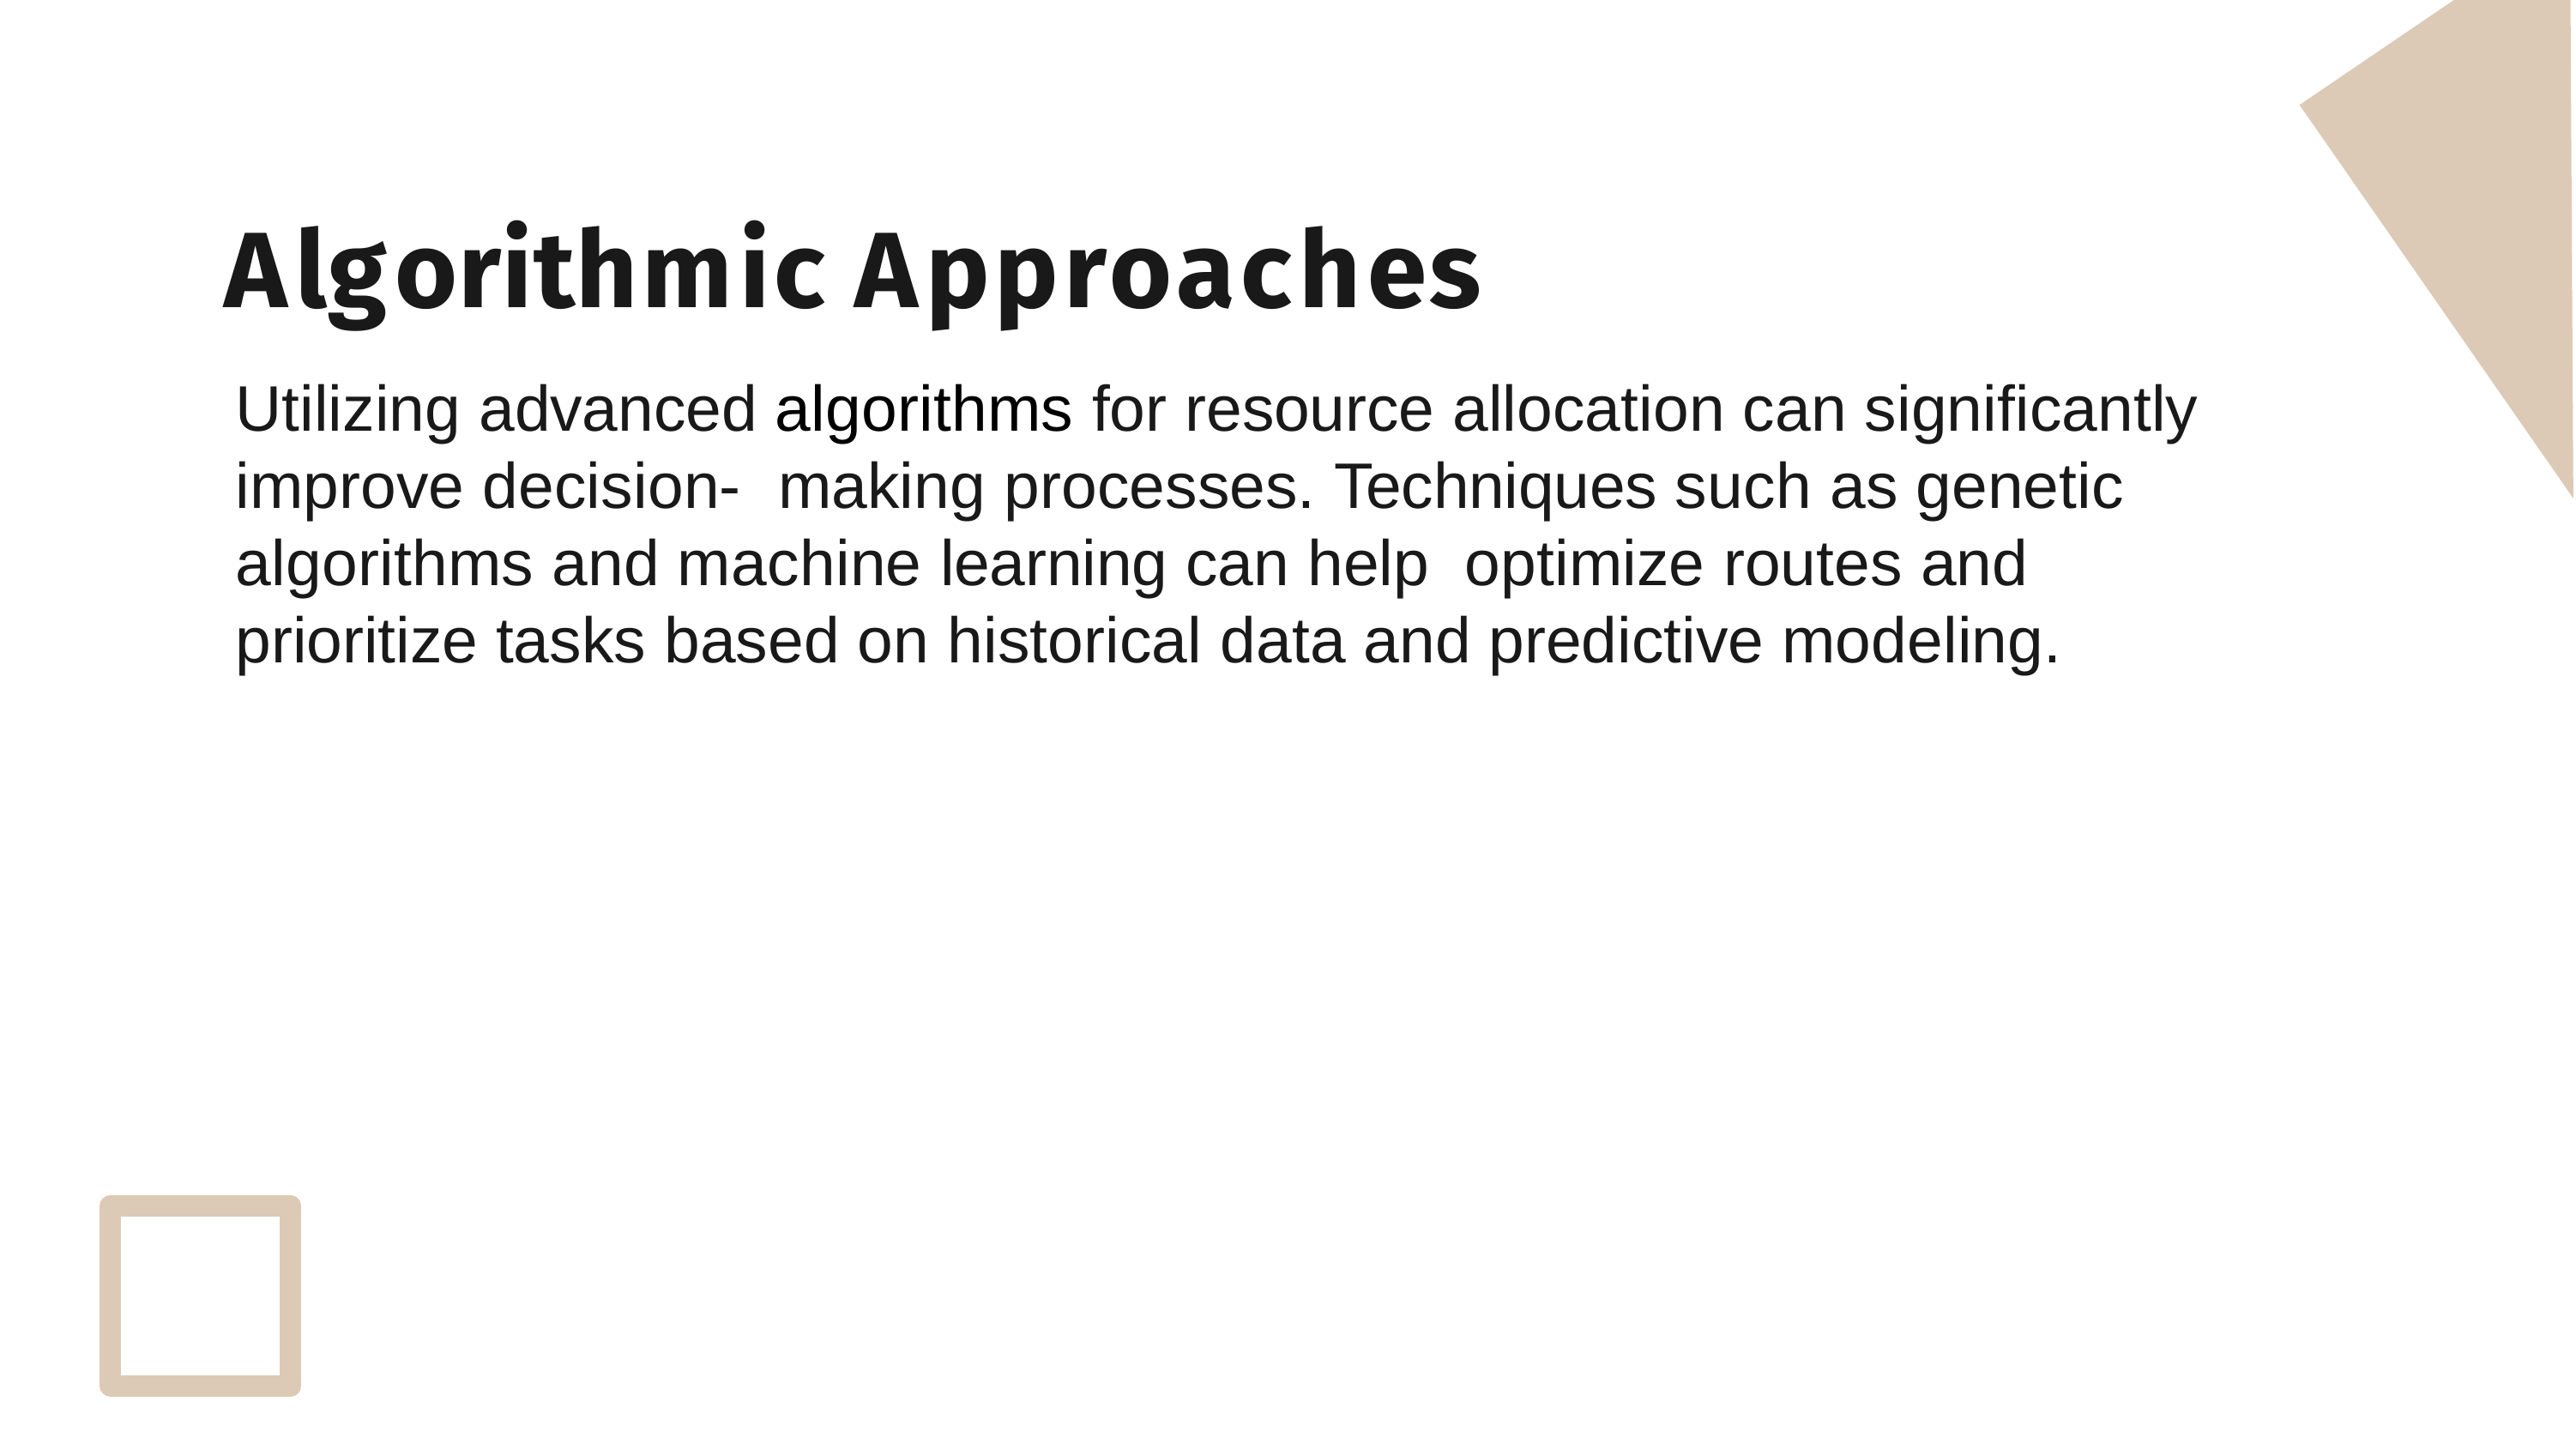

Algorithmic Approaches
Utilizing advanced algorithms for resource allocation can signiﬁcantly improve decision-  making processes. Techniques such as genetic algorithms and machine learning can help  optimize routes and prioritize tasks based on historical data and predictive modeling.